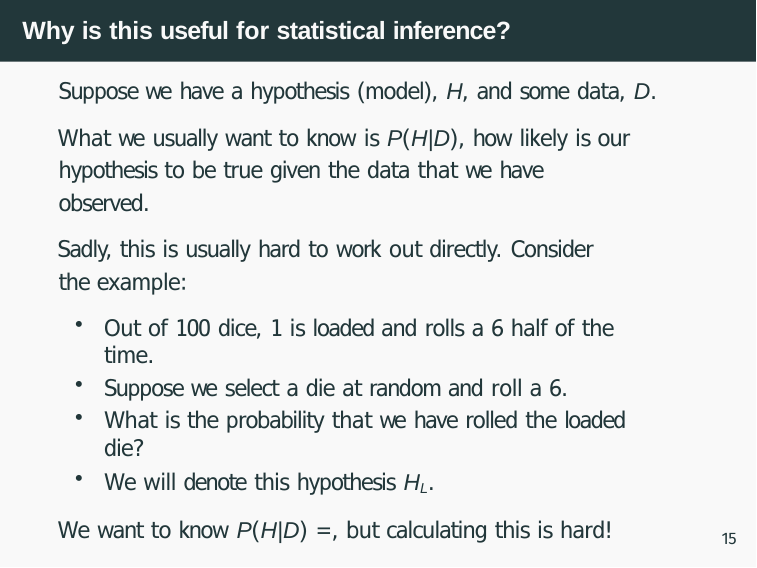

# Why is this useful for statistical inference?
Suppose we have a hypothesis (model), H, and some data, D.
What we usually want to know is P(H|D), how likely is our hypothesis to be true given the data that we have observed.
Sadly, this is usually hard to work out directly. Consider the example:
Out of 100 dice, 1 is loaded and rolls a 6 half of the time.
Suppose we select a die at random and roll a 6.
What is the probability that we have rolled the loaded die?
We will denote this hypothesis HL.
We want to know P(H|D) =, but calculating this is hard!

P(HL|6) =???
15